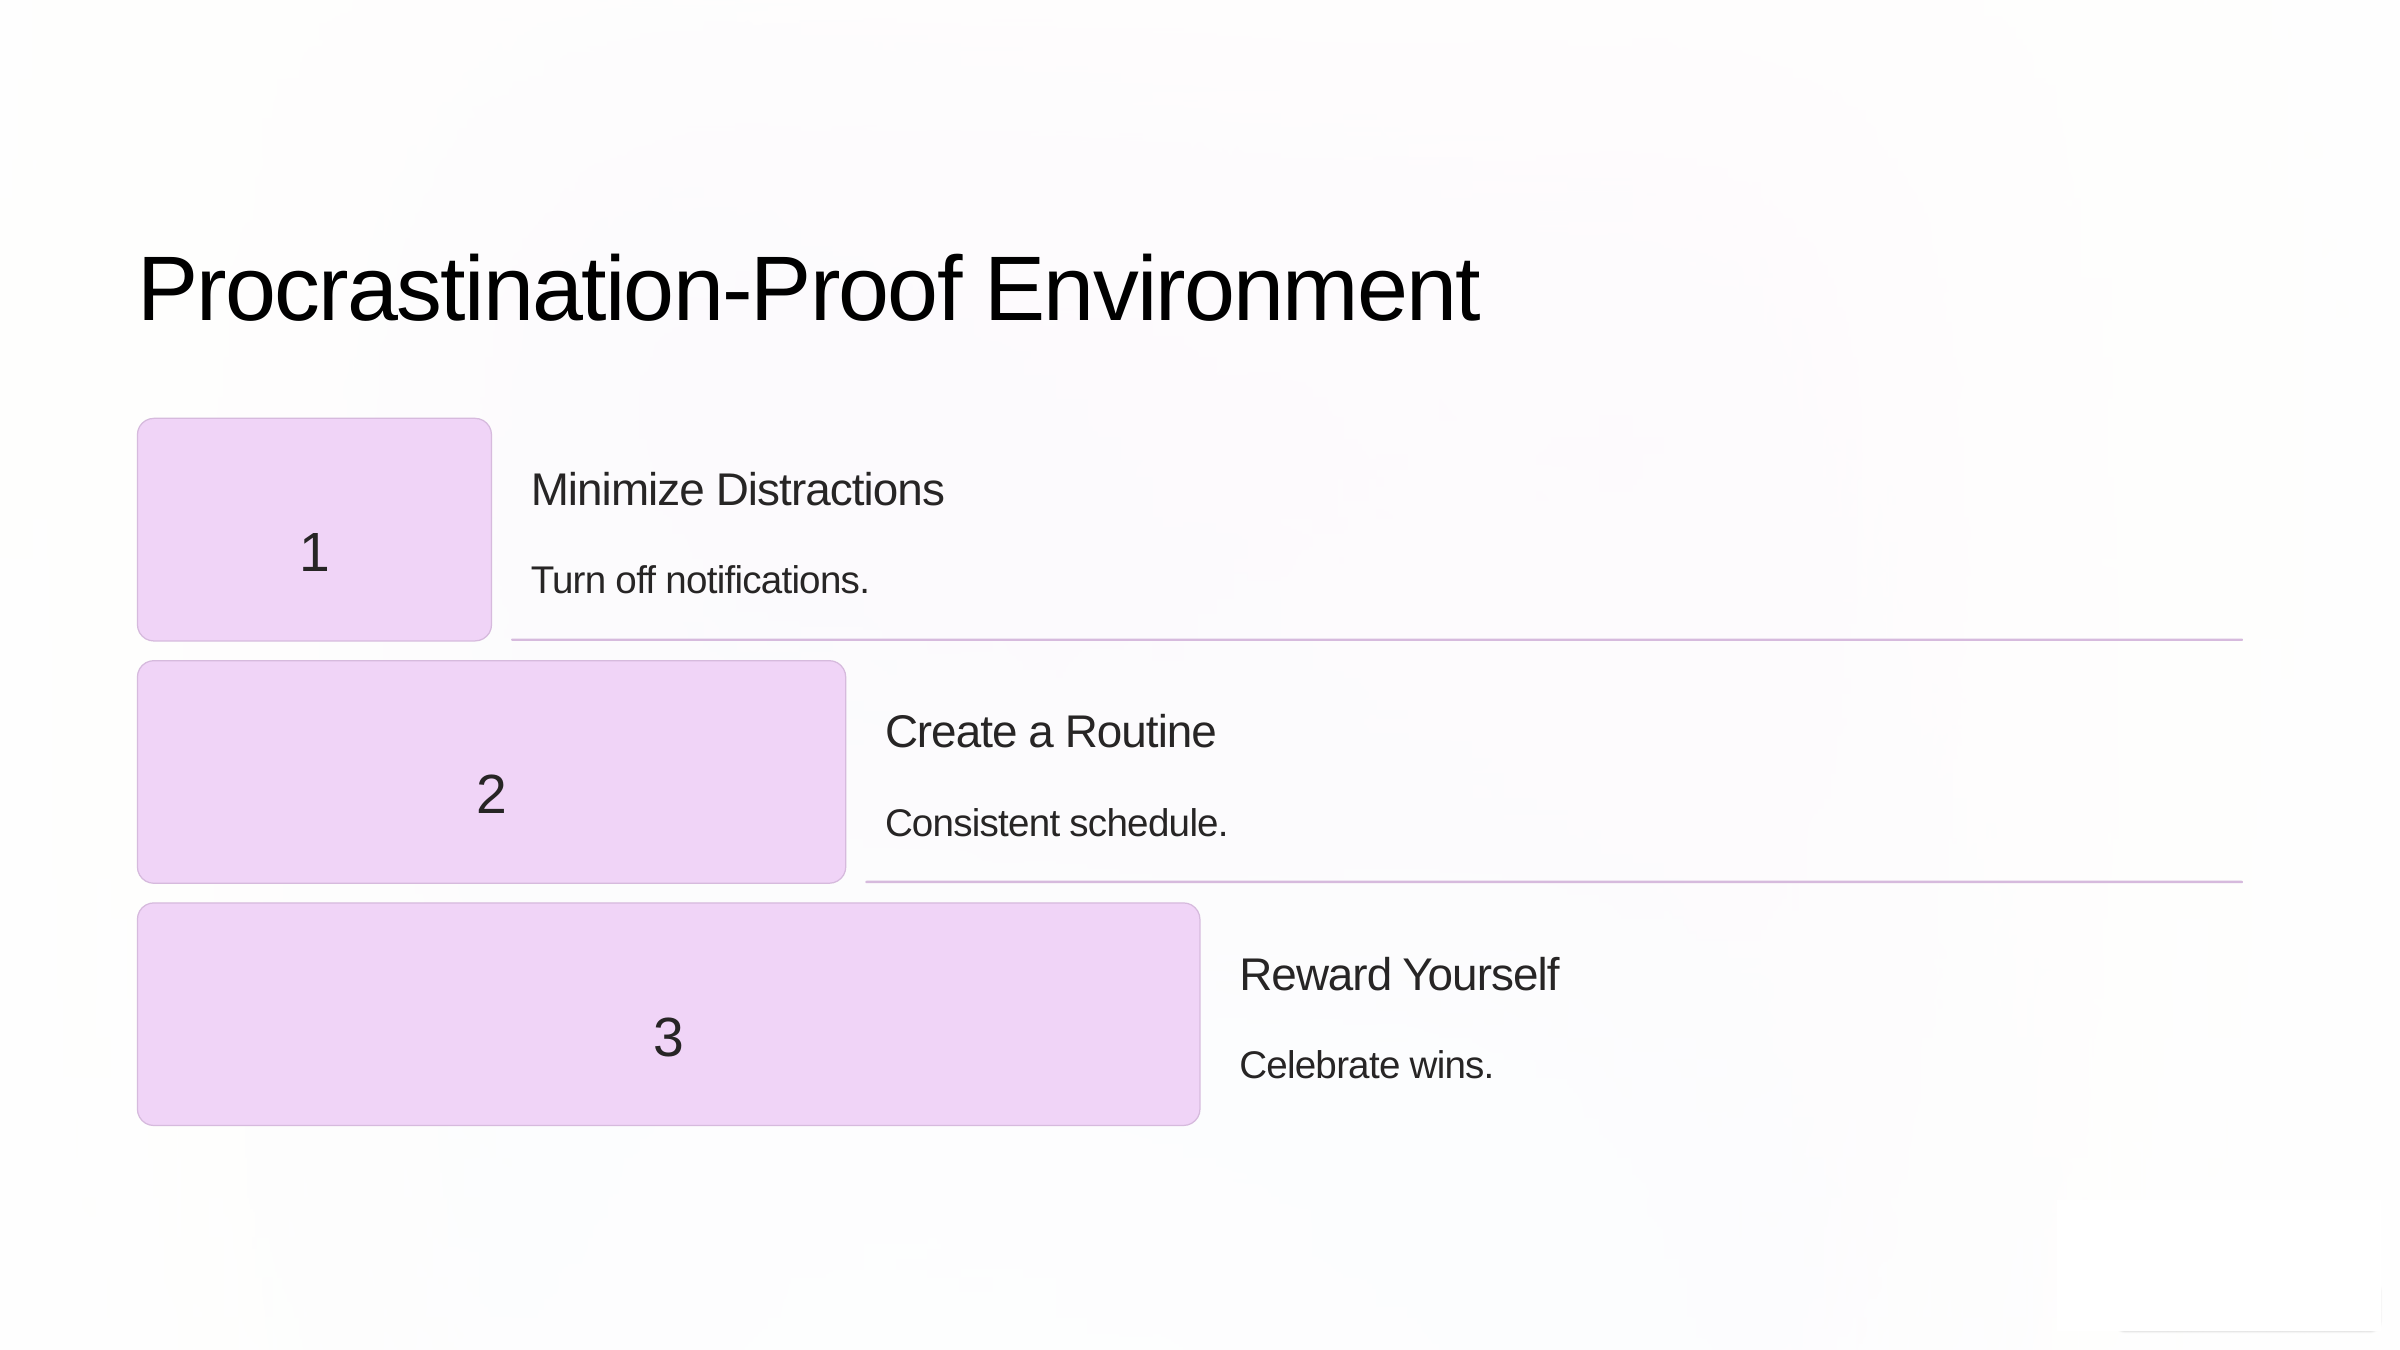

Procrastination-Proof Environment

Minimize Distractions
1
Turn off notifications.

Create a Routine
2
Consistent schedule.

Reward Yourself
3
Celebrate wins.